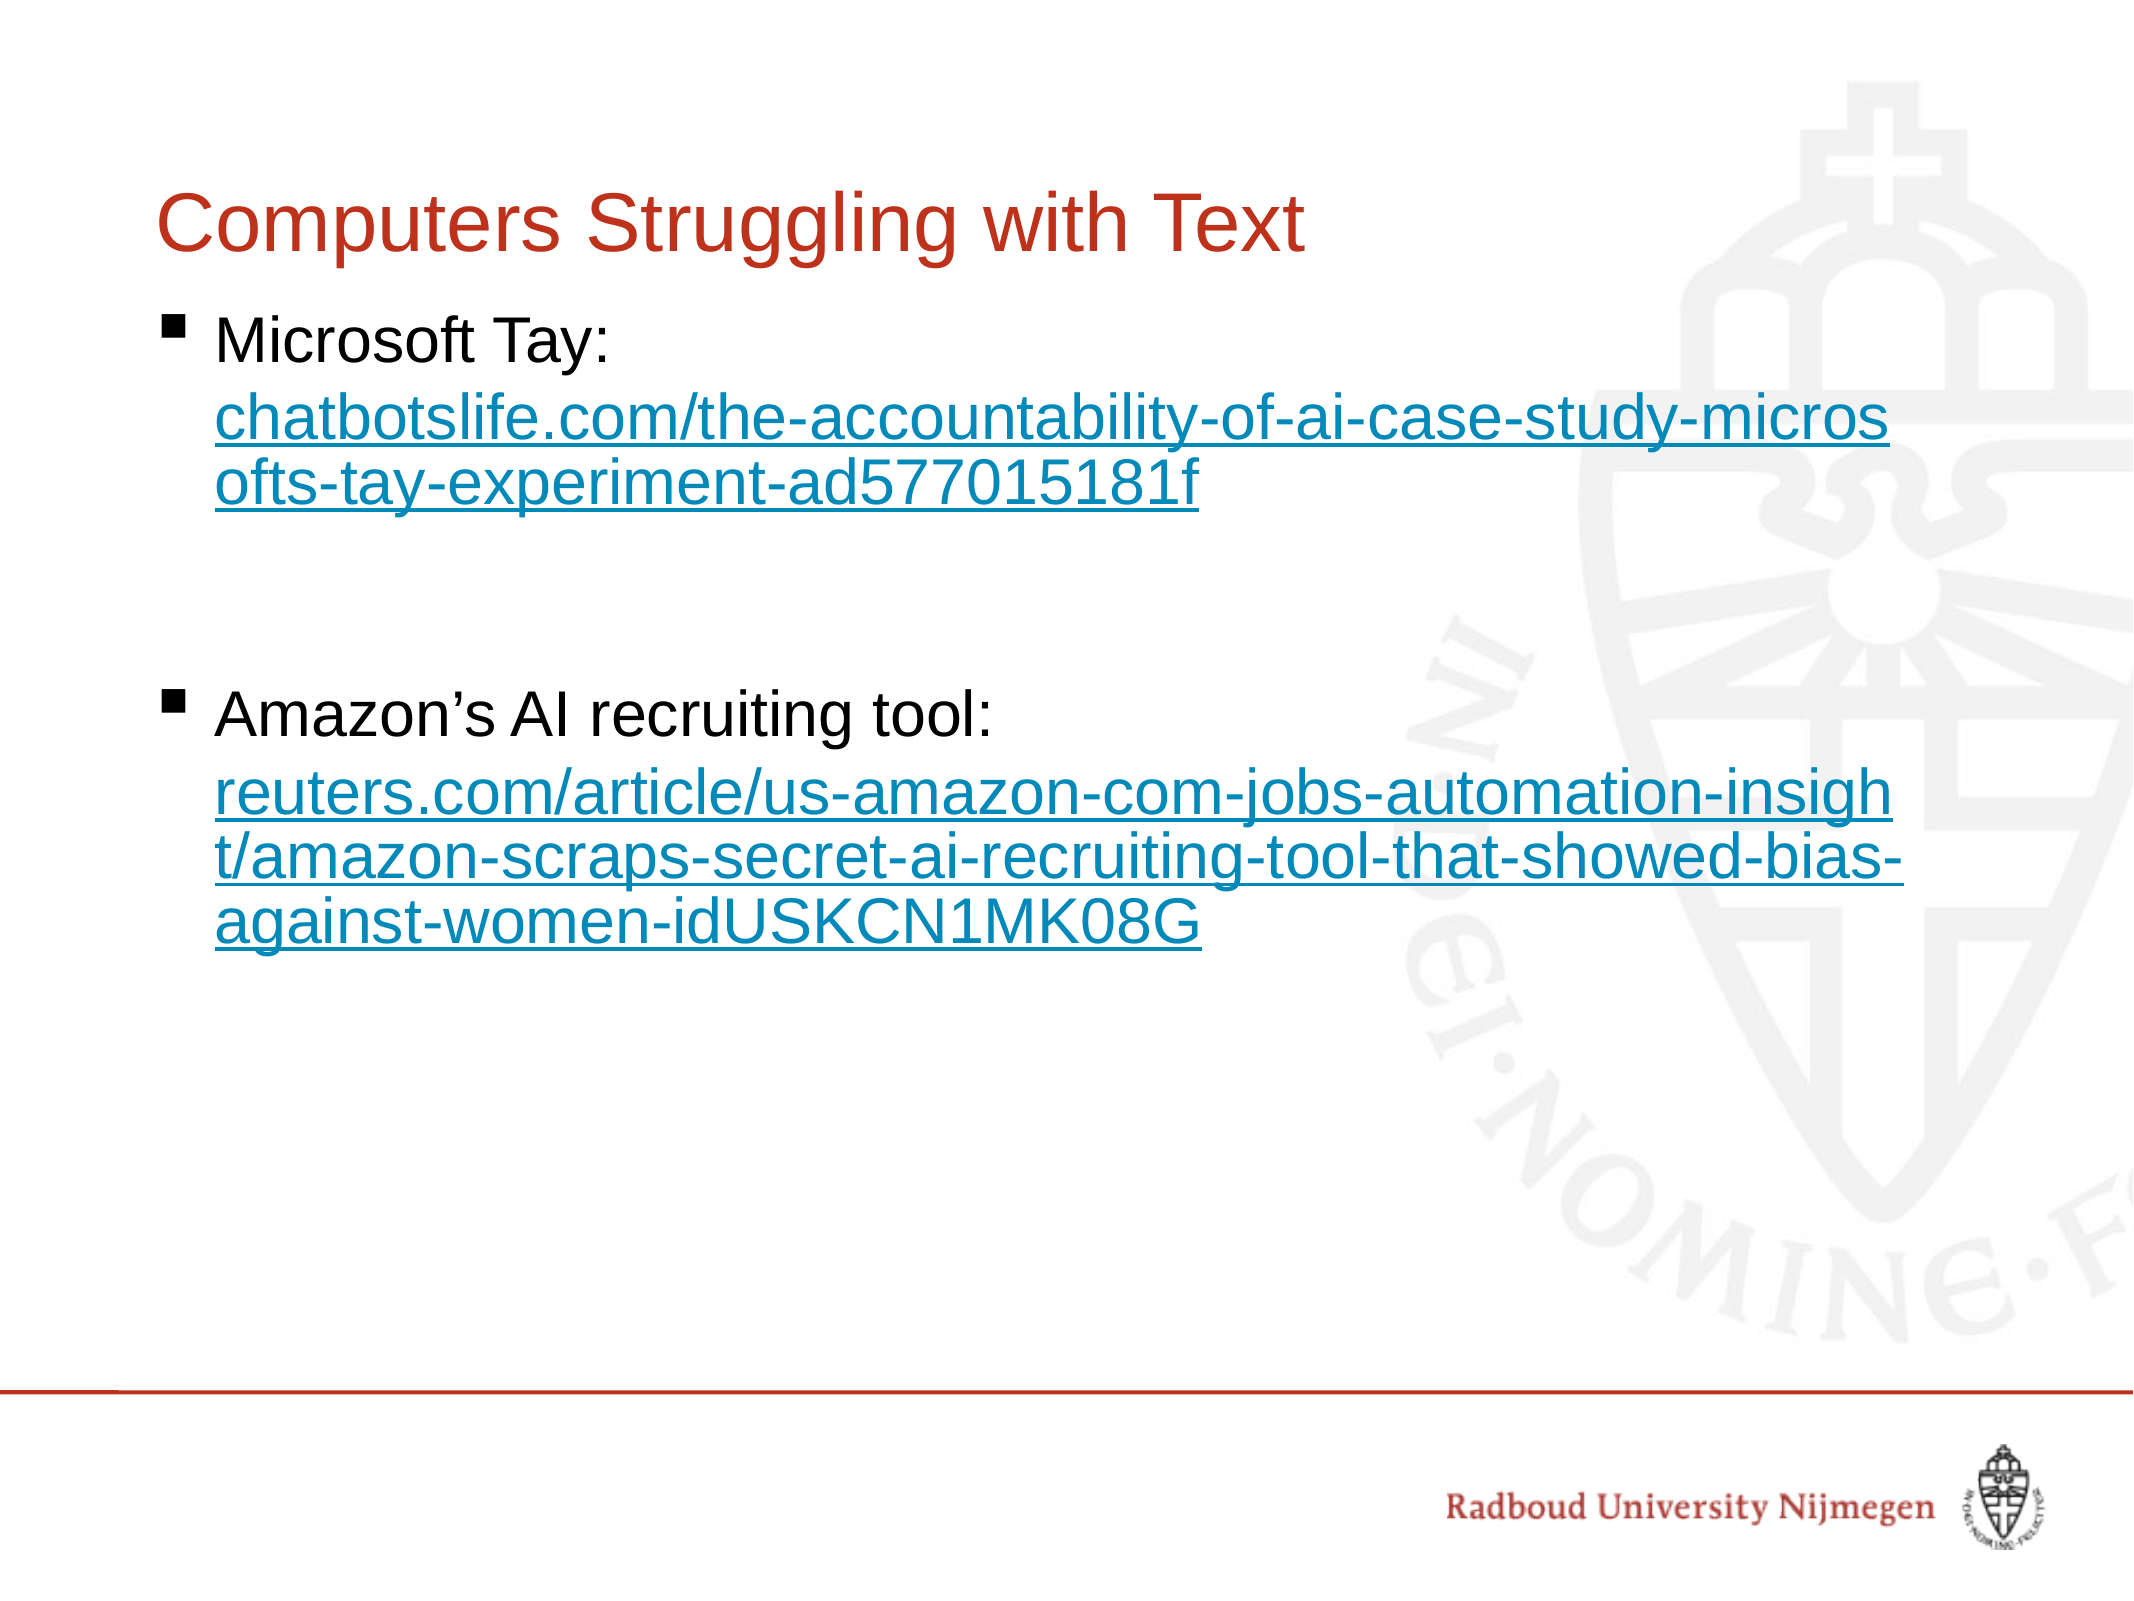

# Computers Struggling with Text
Microsoft Tay:
chatbotslife.com/the-accountability-of-ai-case-study-microsofts-tay-experiment-ad577015181f

Amazon’s AI recruiting tool:
reuters.com/article/us-amazon-com-jobs-automation-insight/amazon-scraps-secret-ai-recruiting-tool-that-showed-bias-against-women-idUSKCN1MK08G